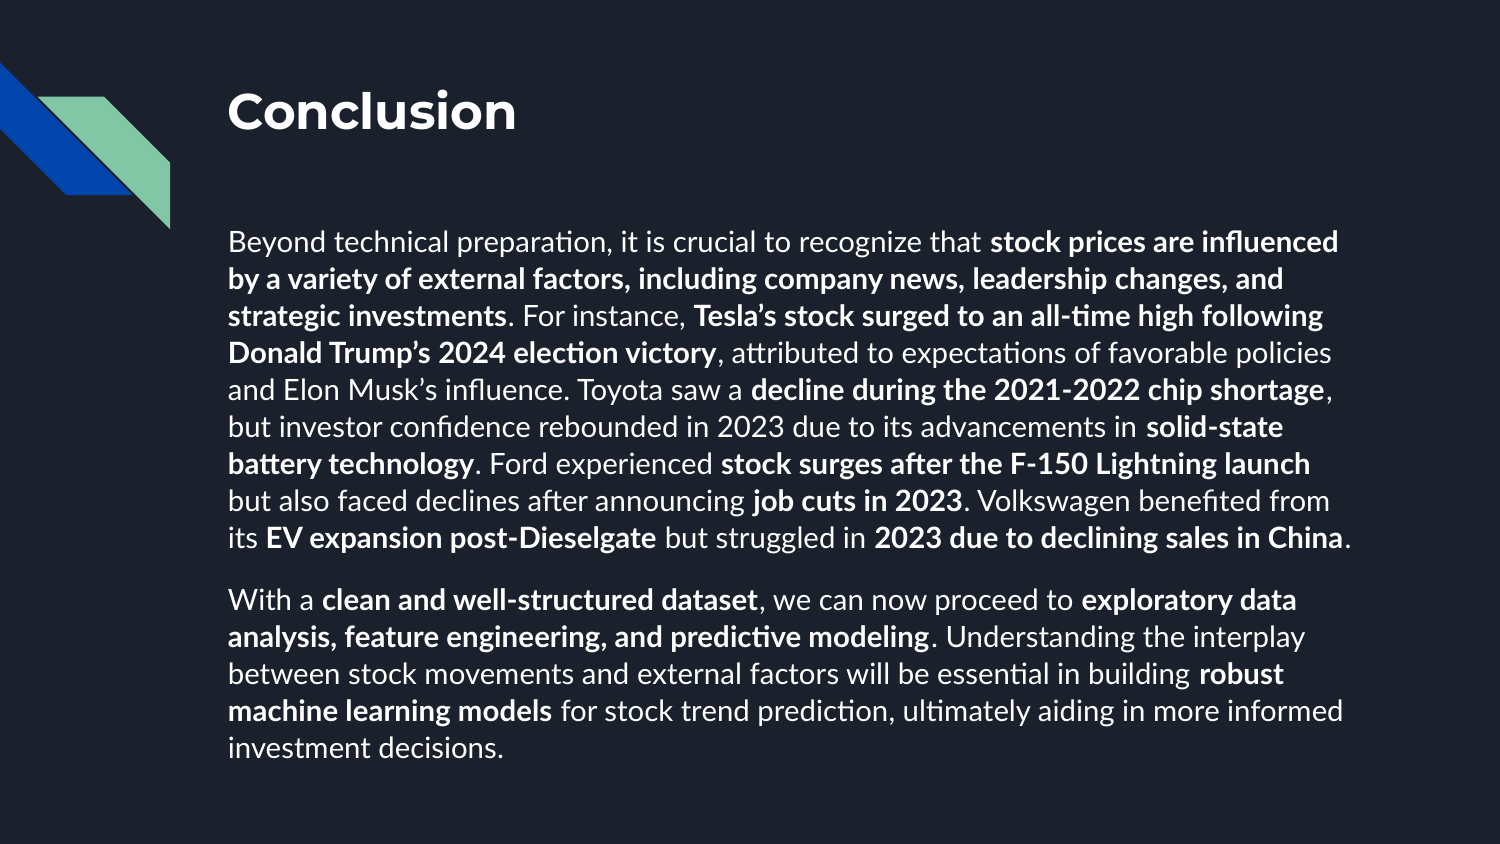

# Conclusion
Beyond technical preparation, it is crucial to recognize that stock prices are influenced by a variety of external factors, including company news, leadership changes, and strategic investments. For instance, Tesla’s stock surged to an all-time high following Donald Trump’s 2024 election victory, attributed to expectations of favorable policies and Elon Musk’s influence. Toyota saw a decline during the 2021-2022 chip shortage, but investor confidence rebounded in 2023 due to its advancements in solid-state battery technology. Ford experienced stock surges after the F-150 Lightning launch but also faced declines after announcing job cuts in 2023. Volkswagen benefited from its EV expansion post-Dieselgate but struggled in 2023 due to declining sales in China.
With a clean and well-structured dataset, we can now proceed to exploratory data analysis, feature engineering, and predictive modeling. Understanding the interplay between stock movements and external factors will be essential in building robust machine learning models for stock trend prediction, ultimately aiding in more informed investment decisions.